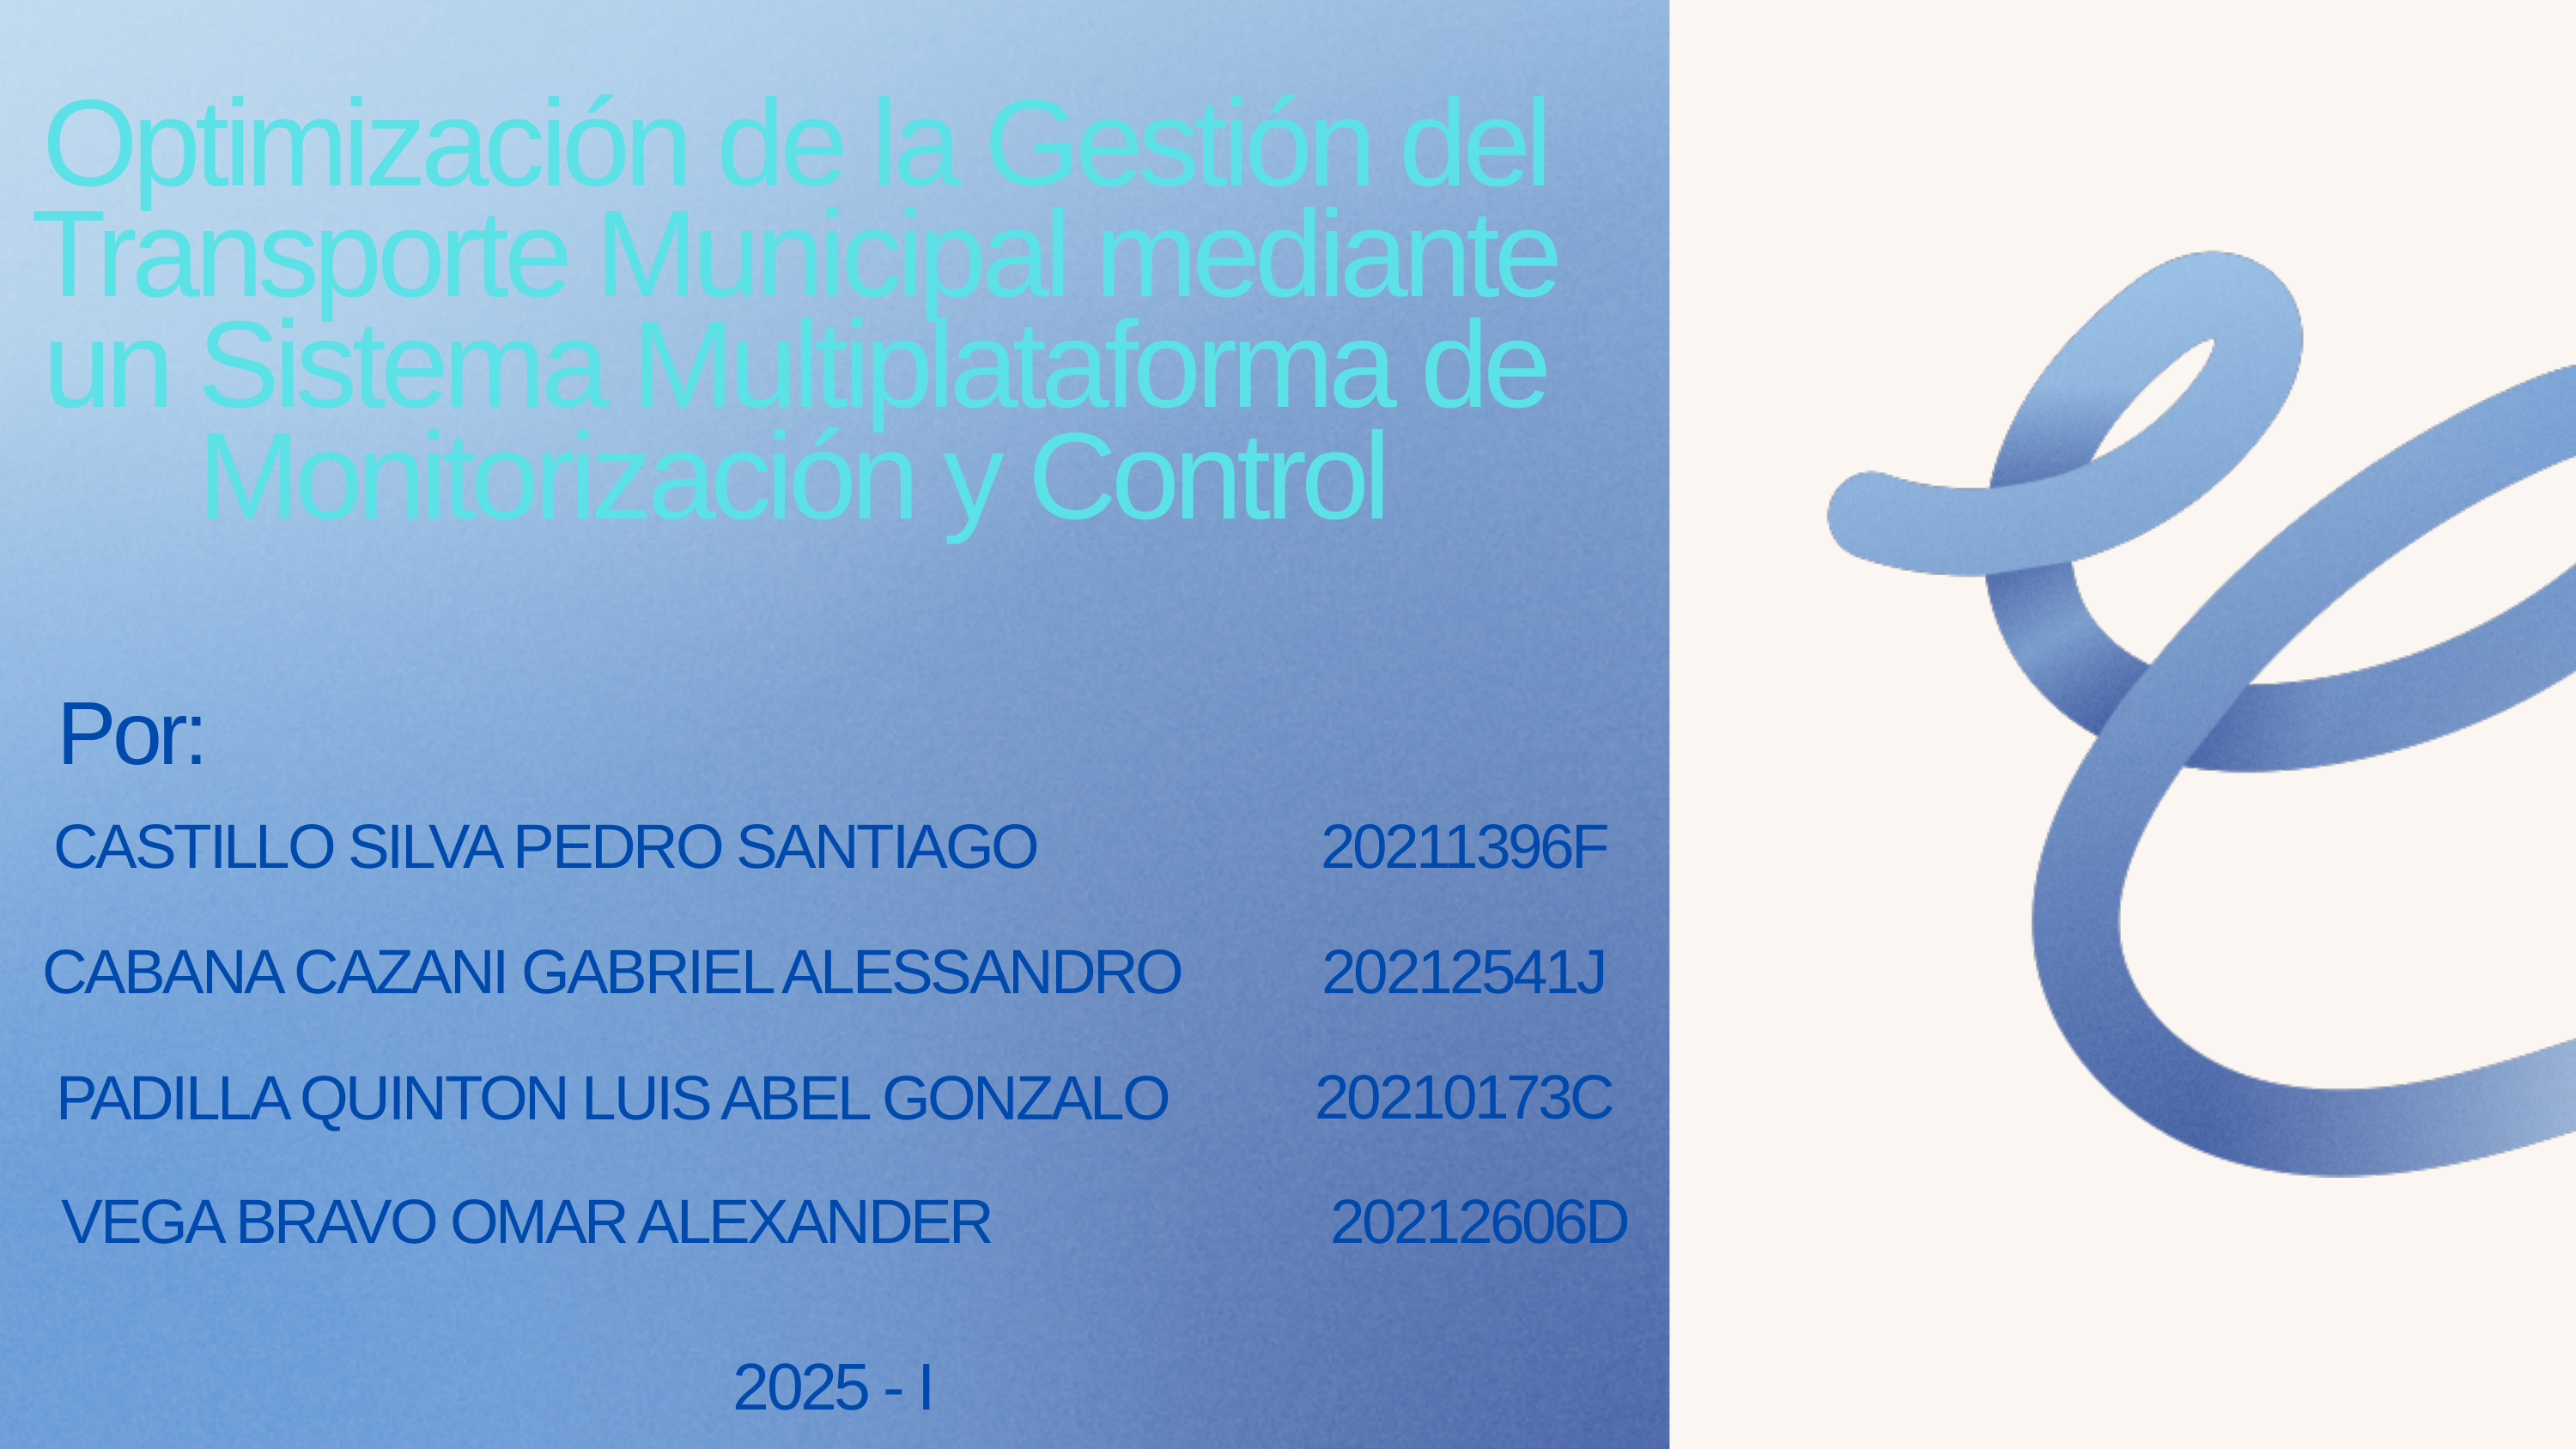

Optimización de la Gestión del Transporte Municipal mediante un Sistema Multiplataforma de Monitorización y Control

Por:
CASTILLO SILVA PEDRO SANTIAGO
20211396F
CABANA CAZANI GABRIEL ALESSANDRO
20212541J
PADILLA QUINTON LUIS ABEL GONZALO
20210173C

VEGA BRAVO OMAR ALEXANDER
20212606D

2025 - I